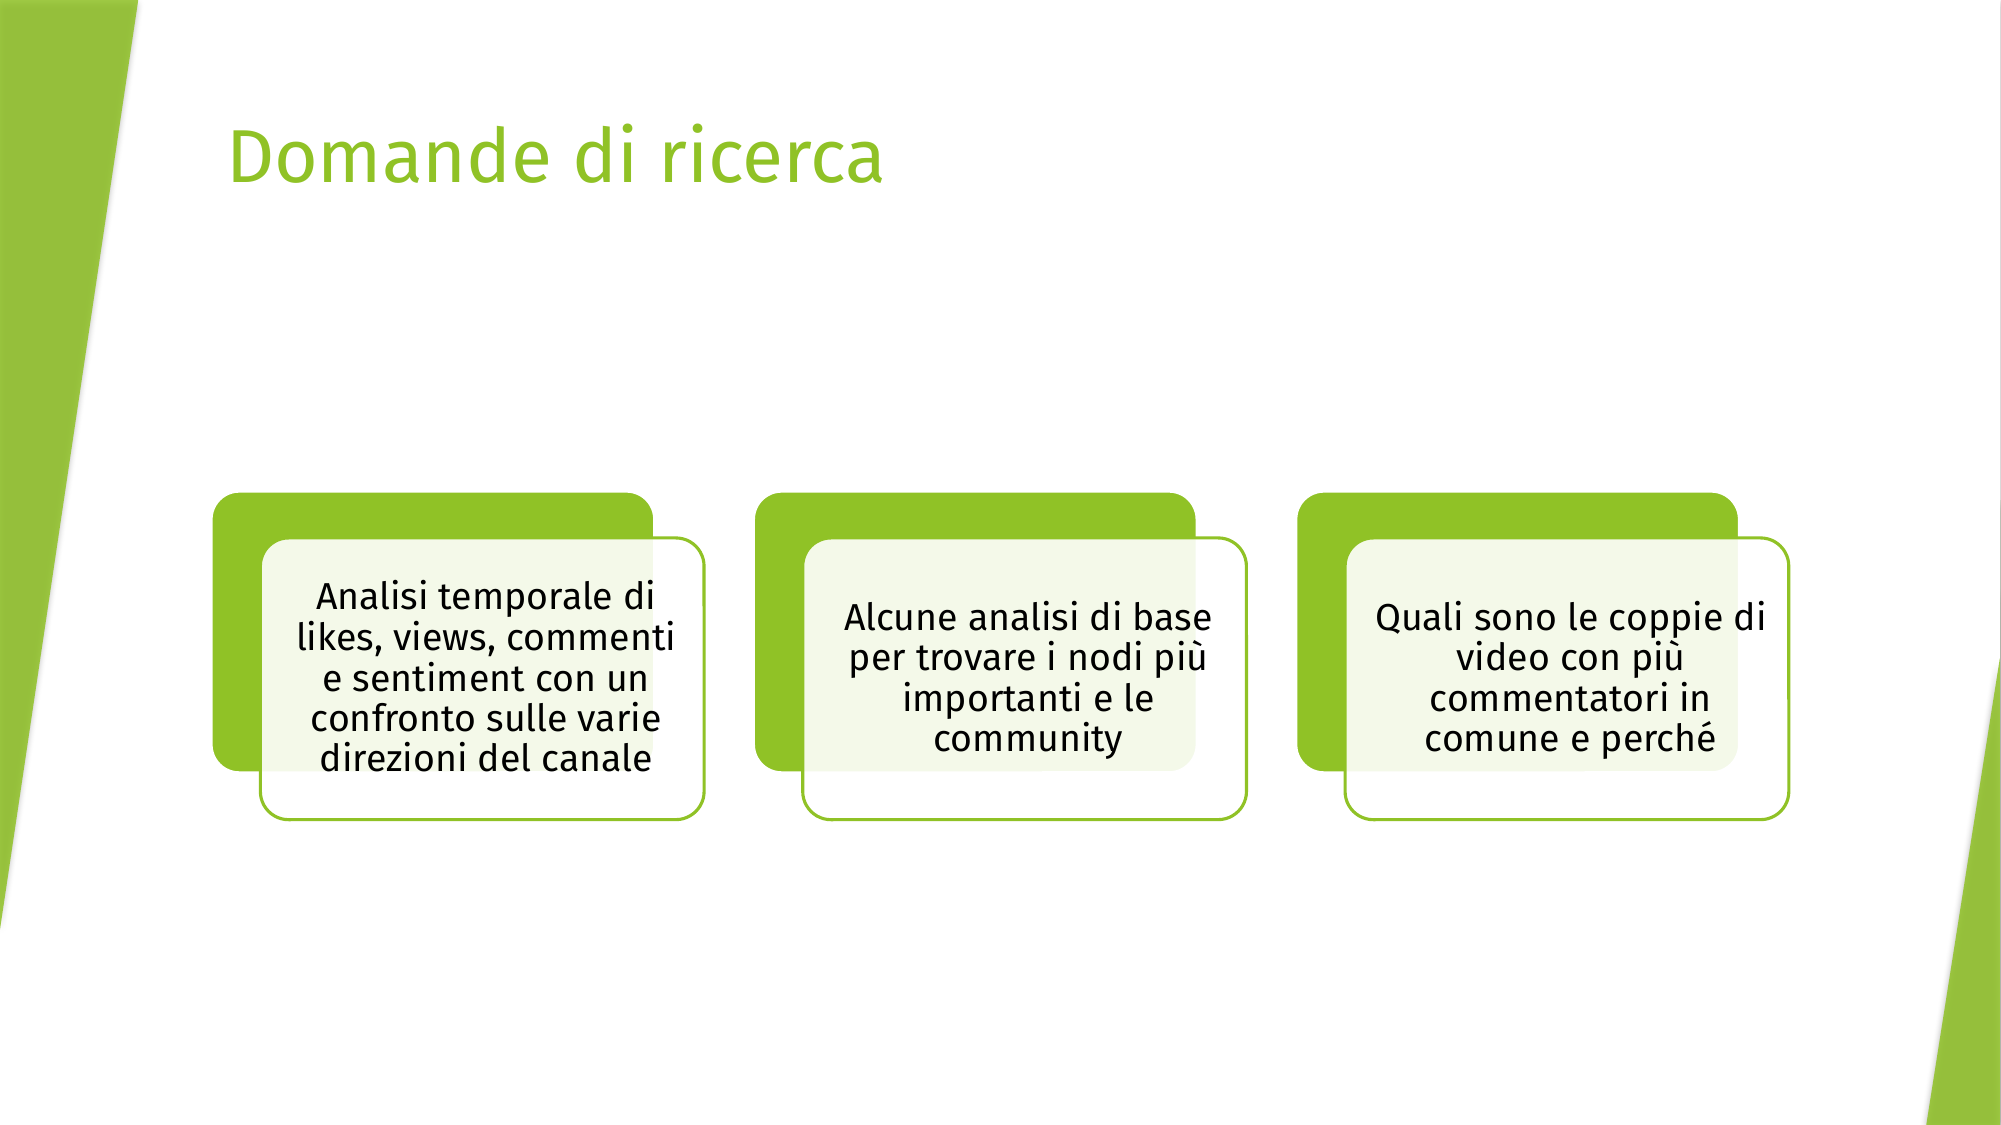

# Domande di ricerca
Analisi temporale di likes, views, commenti e sentiment con un confronto sulle varie direzioni del canale
Alcune analisi di base per trovare i nodi più importanti e le community
Quali sono le coppie di video con più commentatori in comune e perché